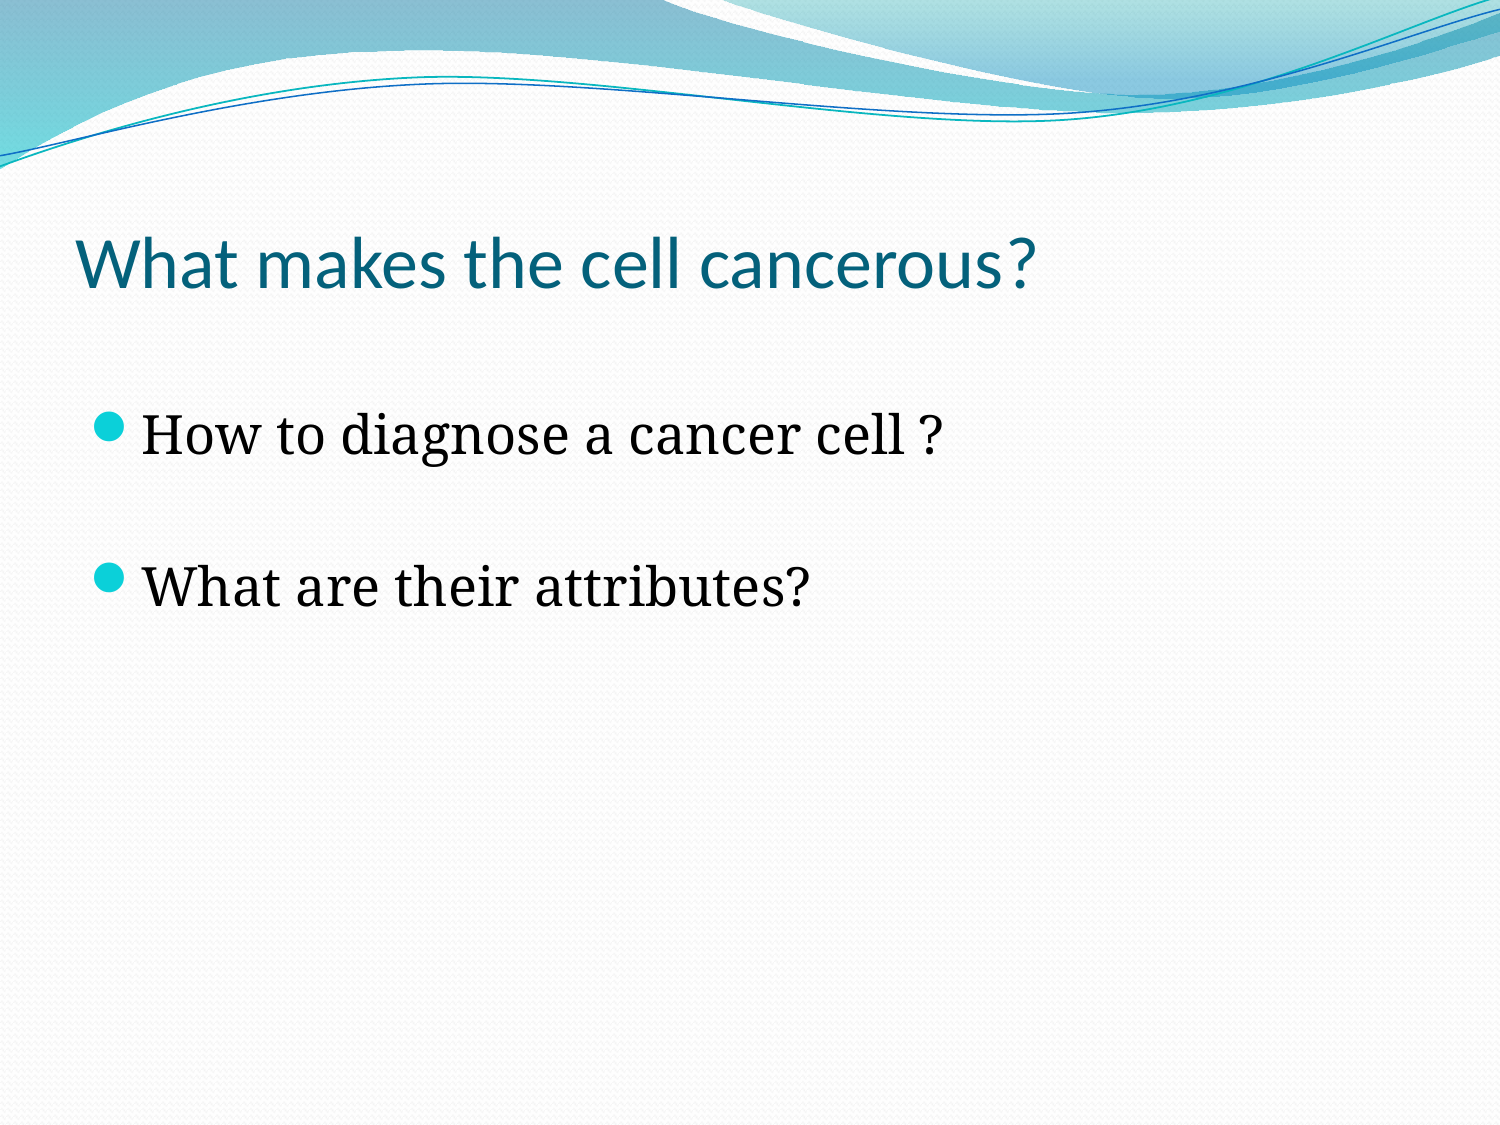

# What makes the cell cancerous?

How to diagnose a cancer cell ?

What are their attributes?